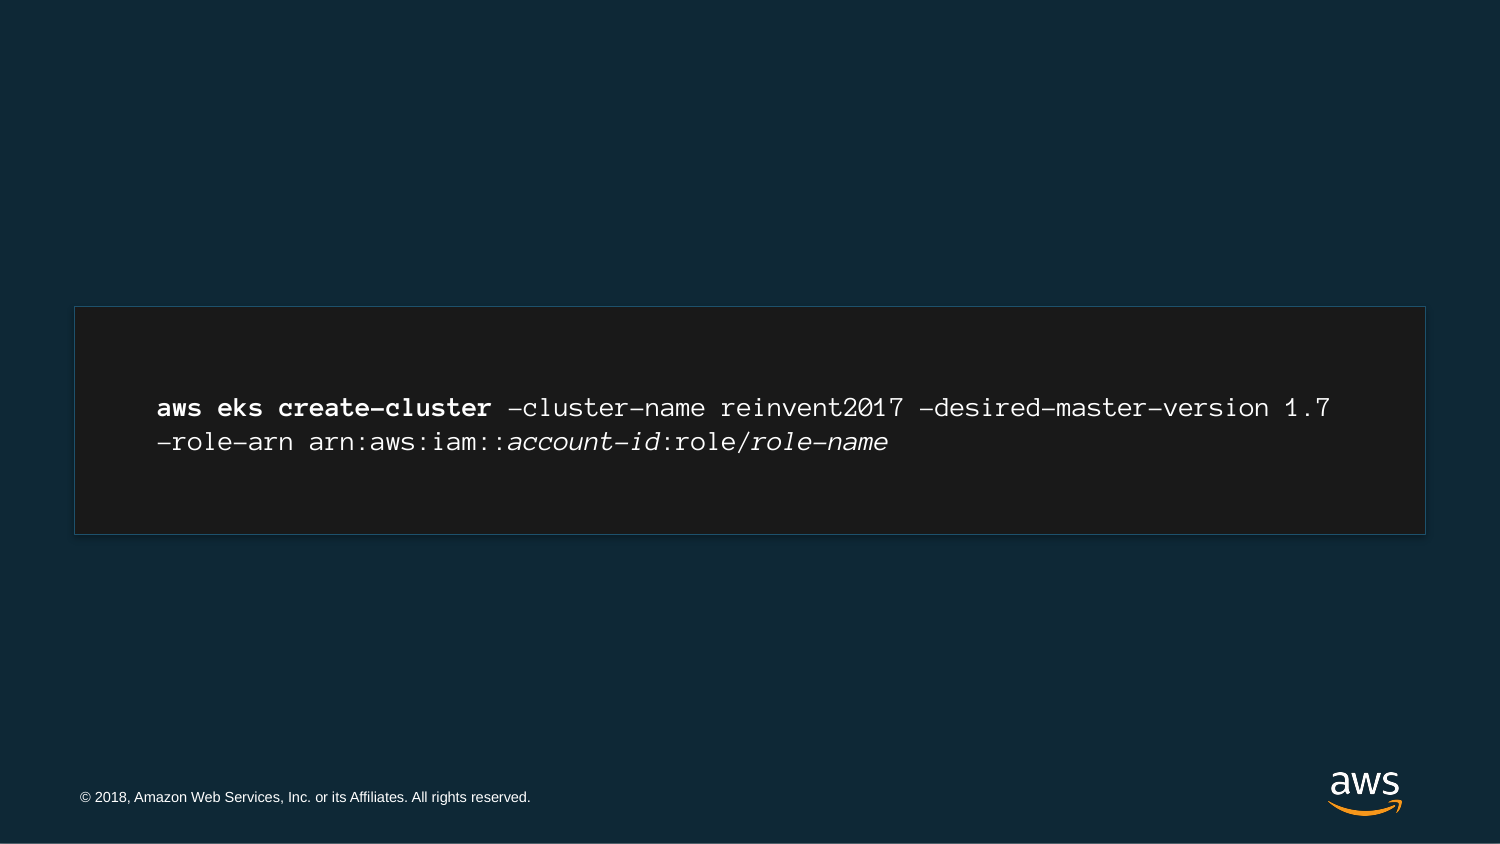

aws eks create-cluster –cluster-name reinvent2017 –desired-master-version 1.7 –role-arn arn:aws:iam::account-id:role/role-name